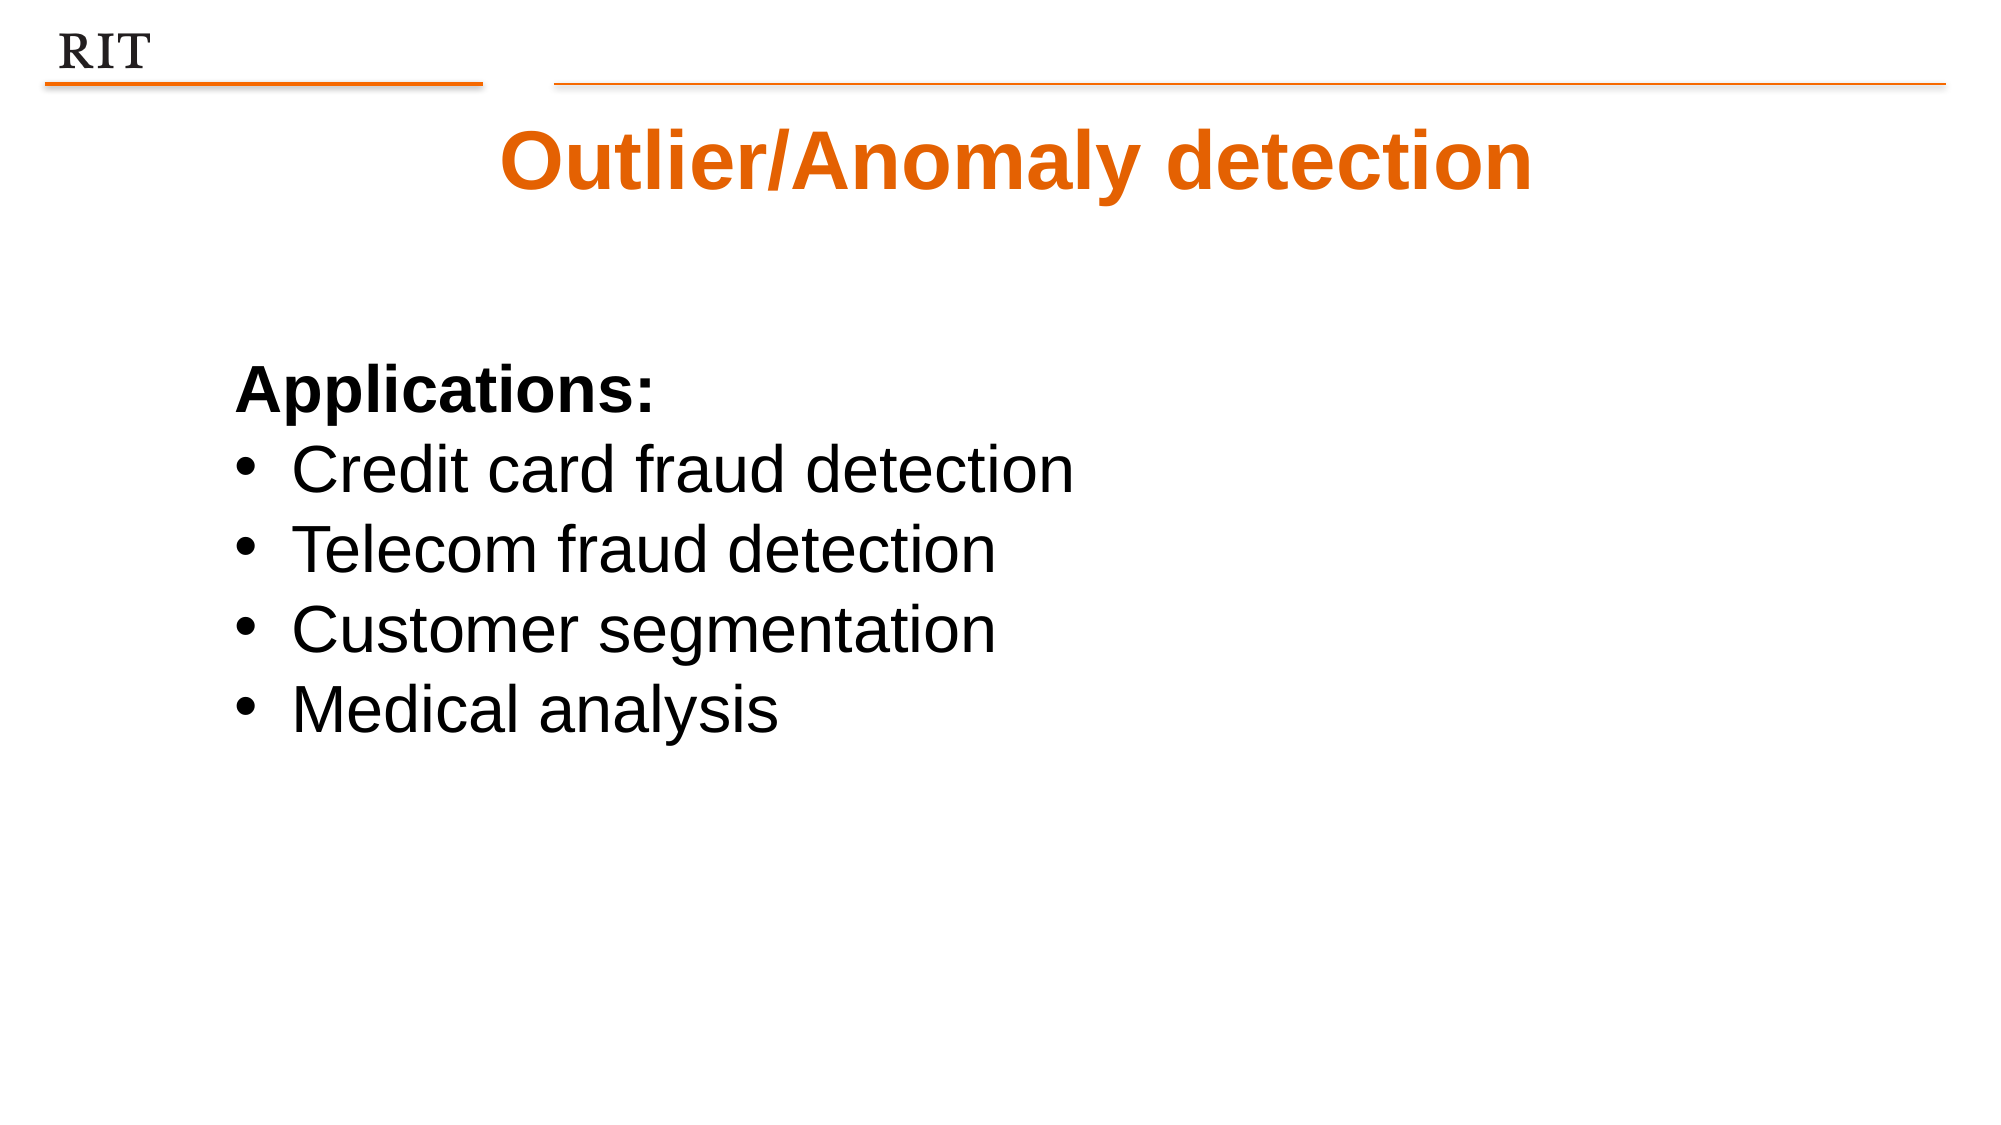

Outlier/Anomaly detection
Applications:
Credit card fraud detection
Telecom fraud detection
Customer segmentation
Medical analysis